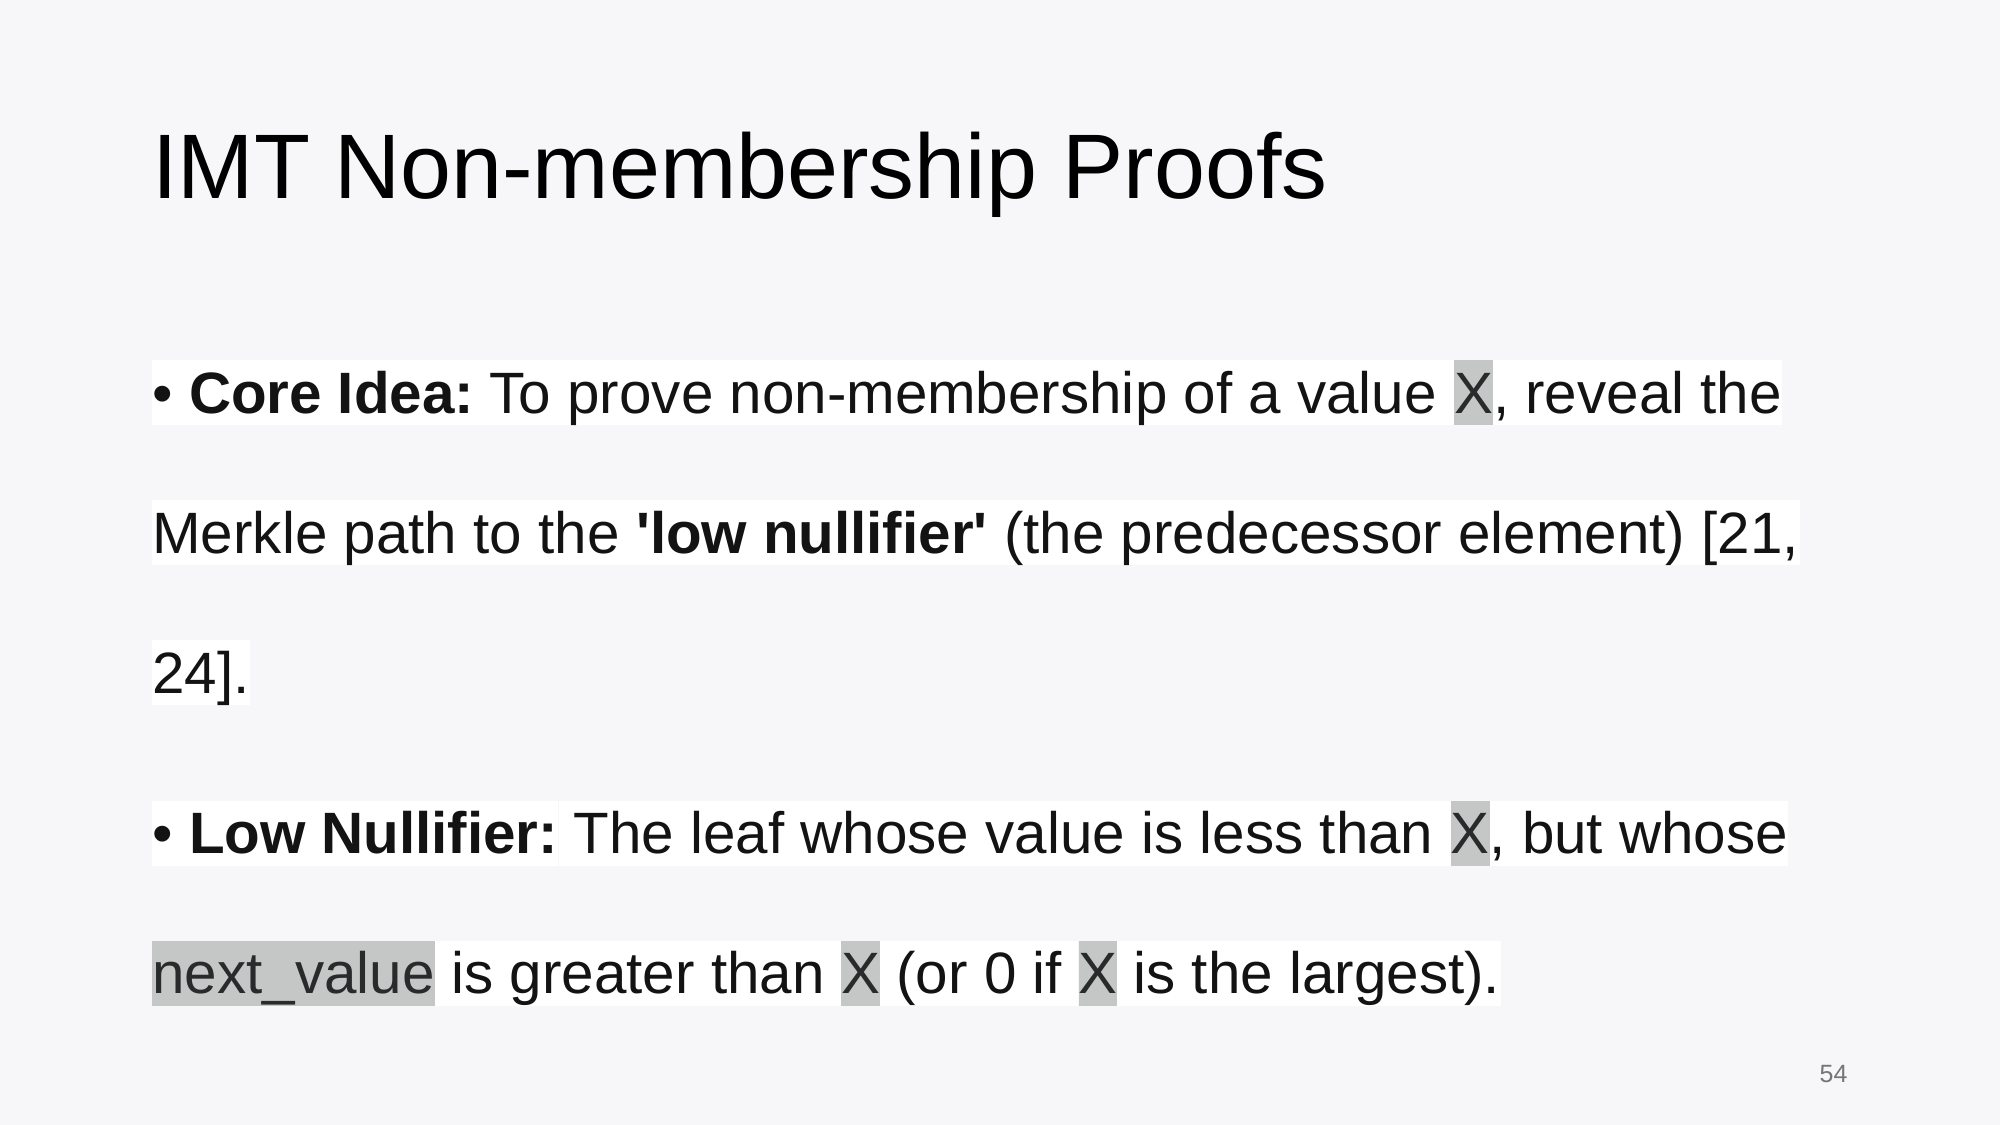

# IMT Non-membership Proofs

• Core Idea: To prove non-membership of a value X, reveal the Merkle path to the 'low nullifier' (the predecessor element) [21, 24].
• Low Nullifier: The leaf whose value is less than X, but whose next_value is greater than X (or 0 if X is the largest).
54